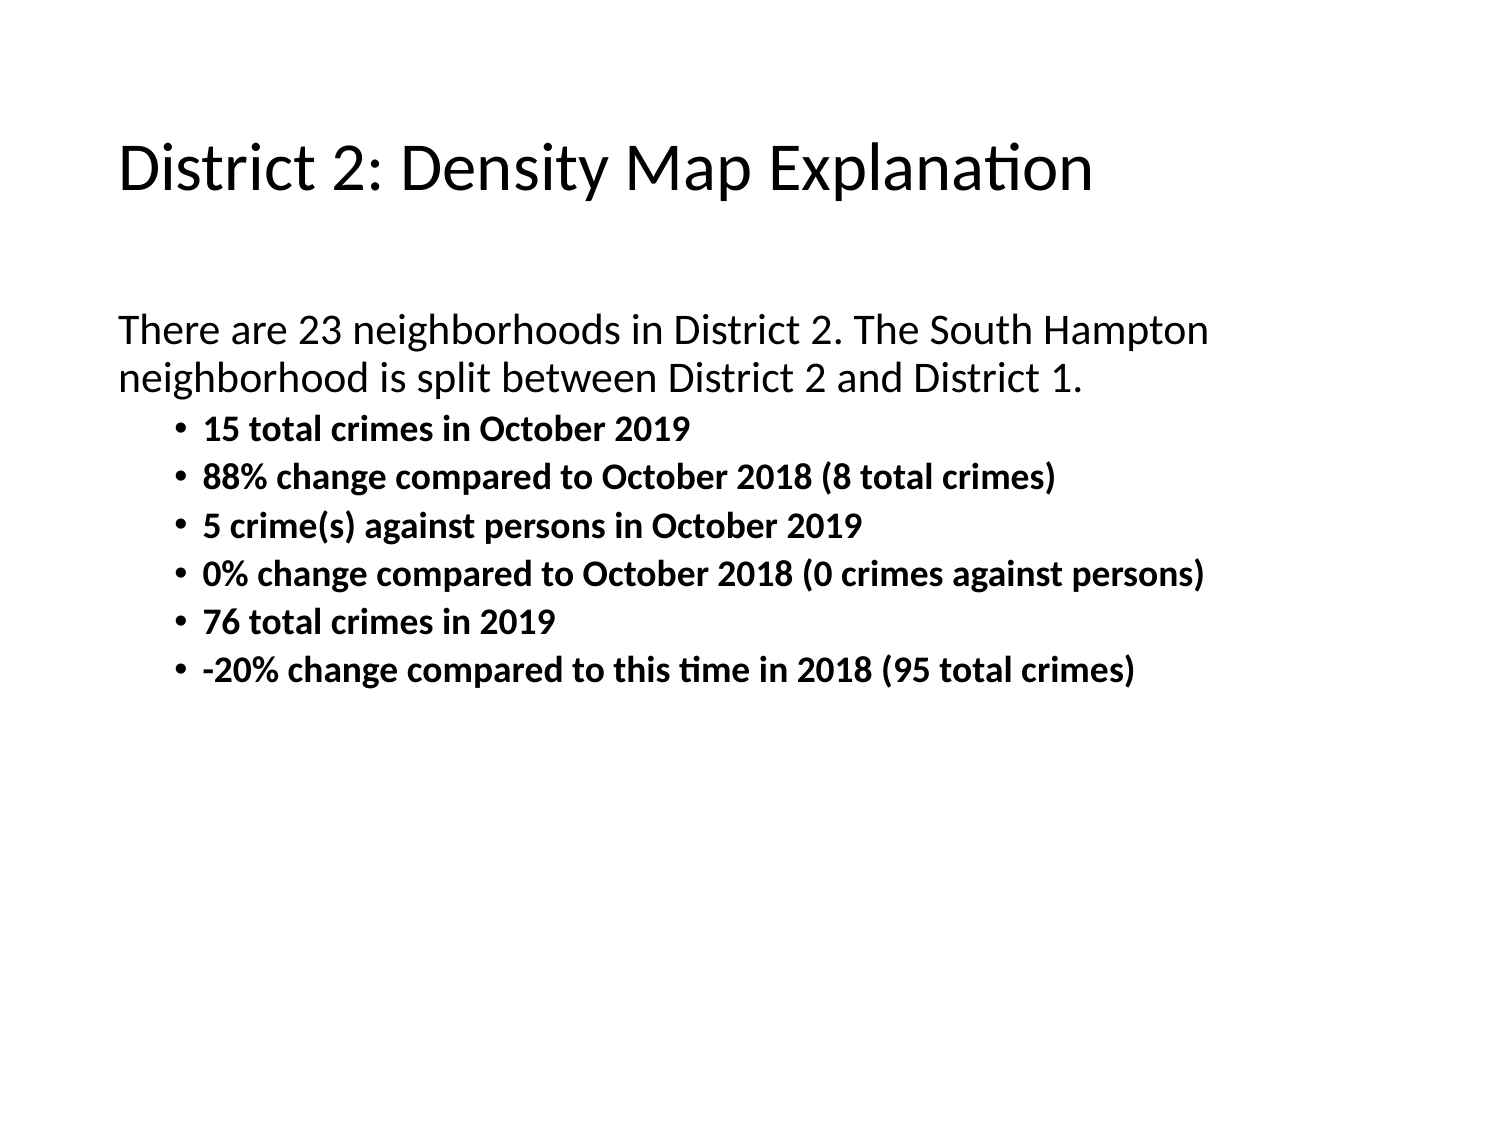

# District 2: Density Map Explanation
There are 23 neighborhoods in District 2. The South Hampton neighborhood is split between District 2 and District 1.
15 total crimes in October 2019
88% change compared to October 2018 (8 total crimes)
5 crime(s) against persons in October 2019
0% change compared to October 2018 (0 crimes against persons)
76 total crimes in 2019
-20% change compared to this time in 2018 (95 total crimes)